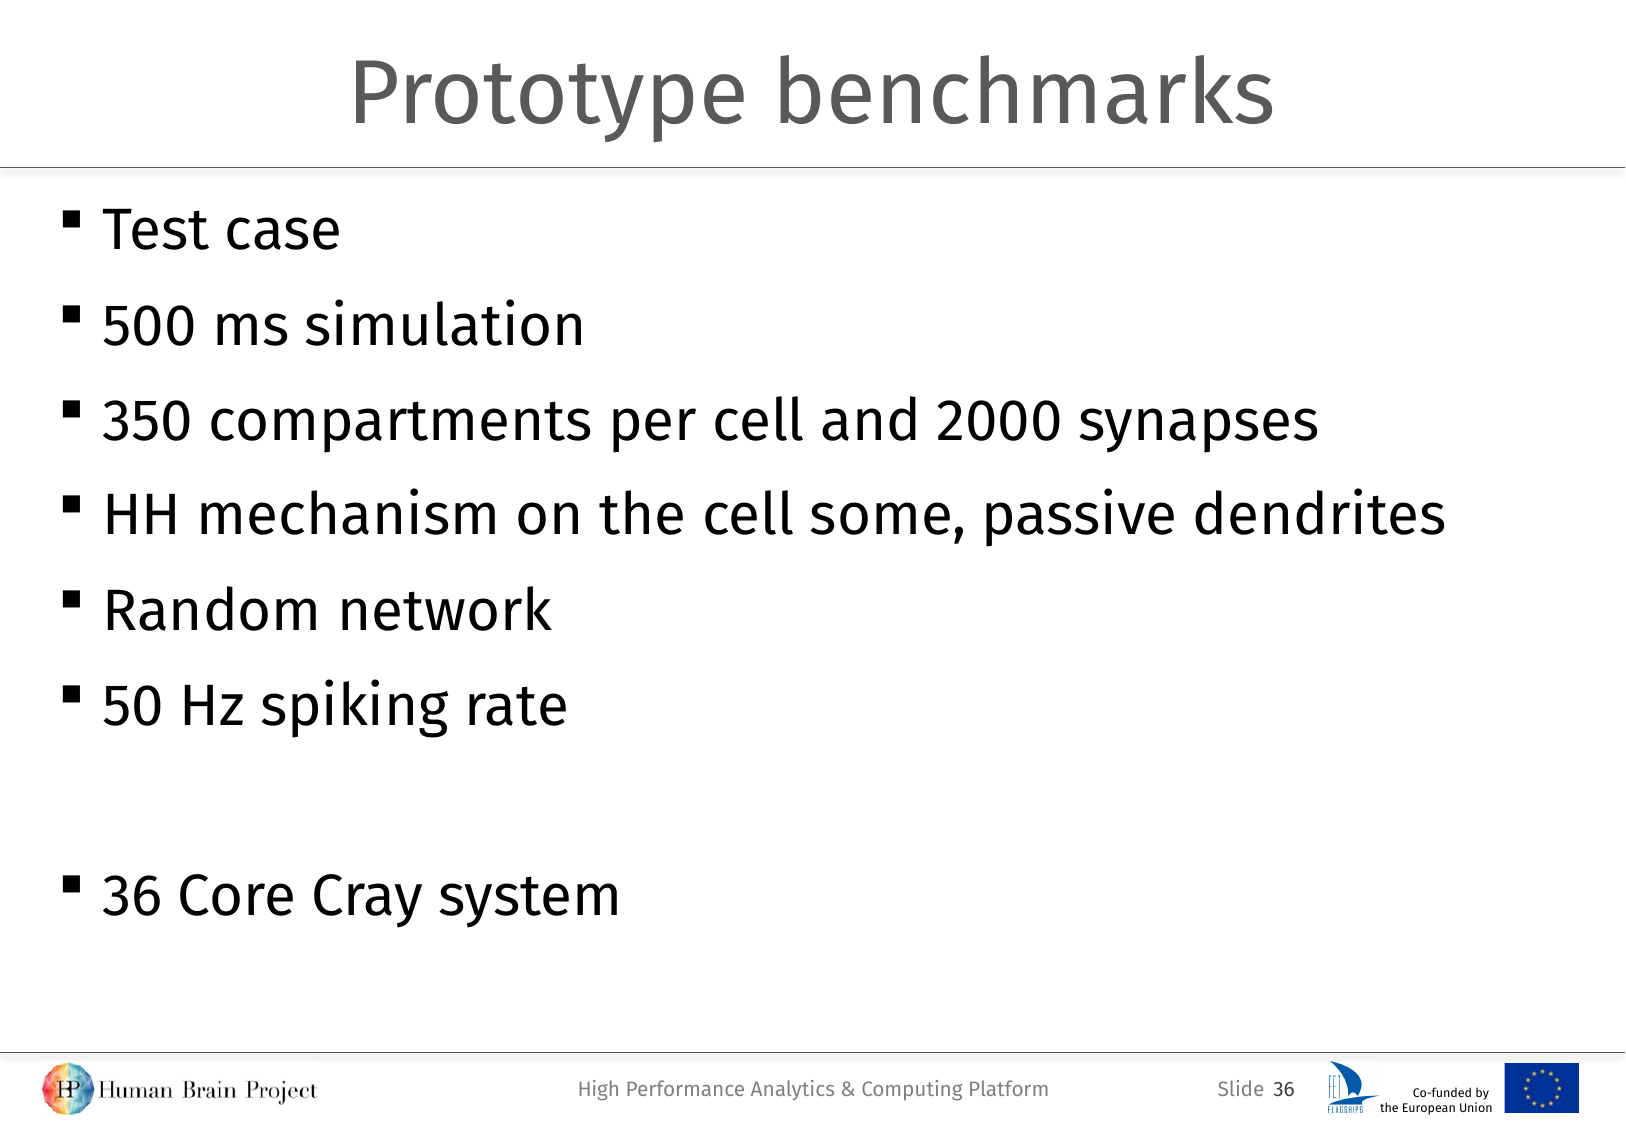

# Prototype benchmarks
Test case
500 ms simulation
350 compartments per cell and 2000 synapses
HH mechanism on the cell some, passive dendrites
Random network
50 Hz spiking rate

36 Core Cray system
36